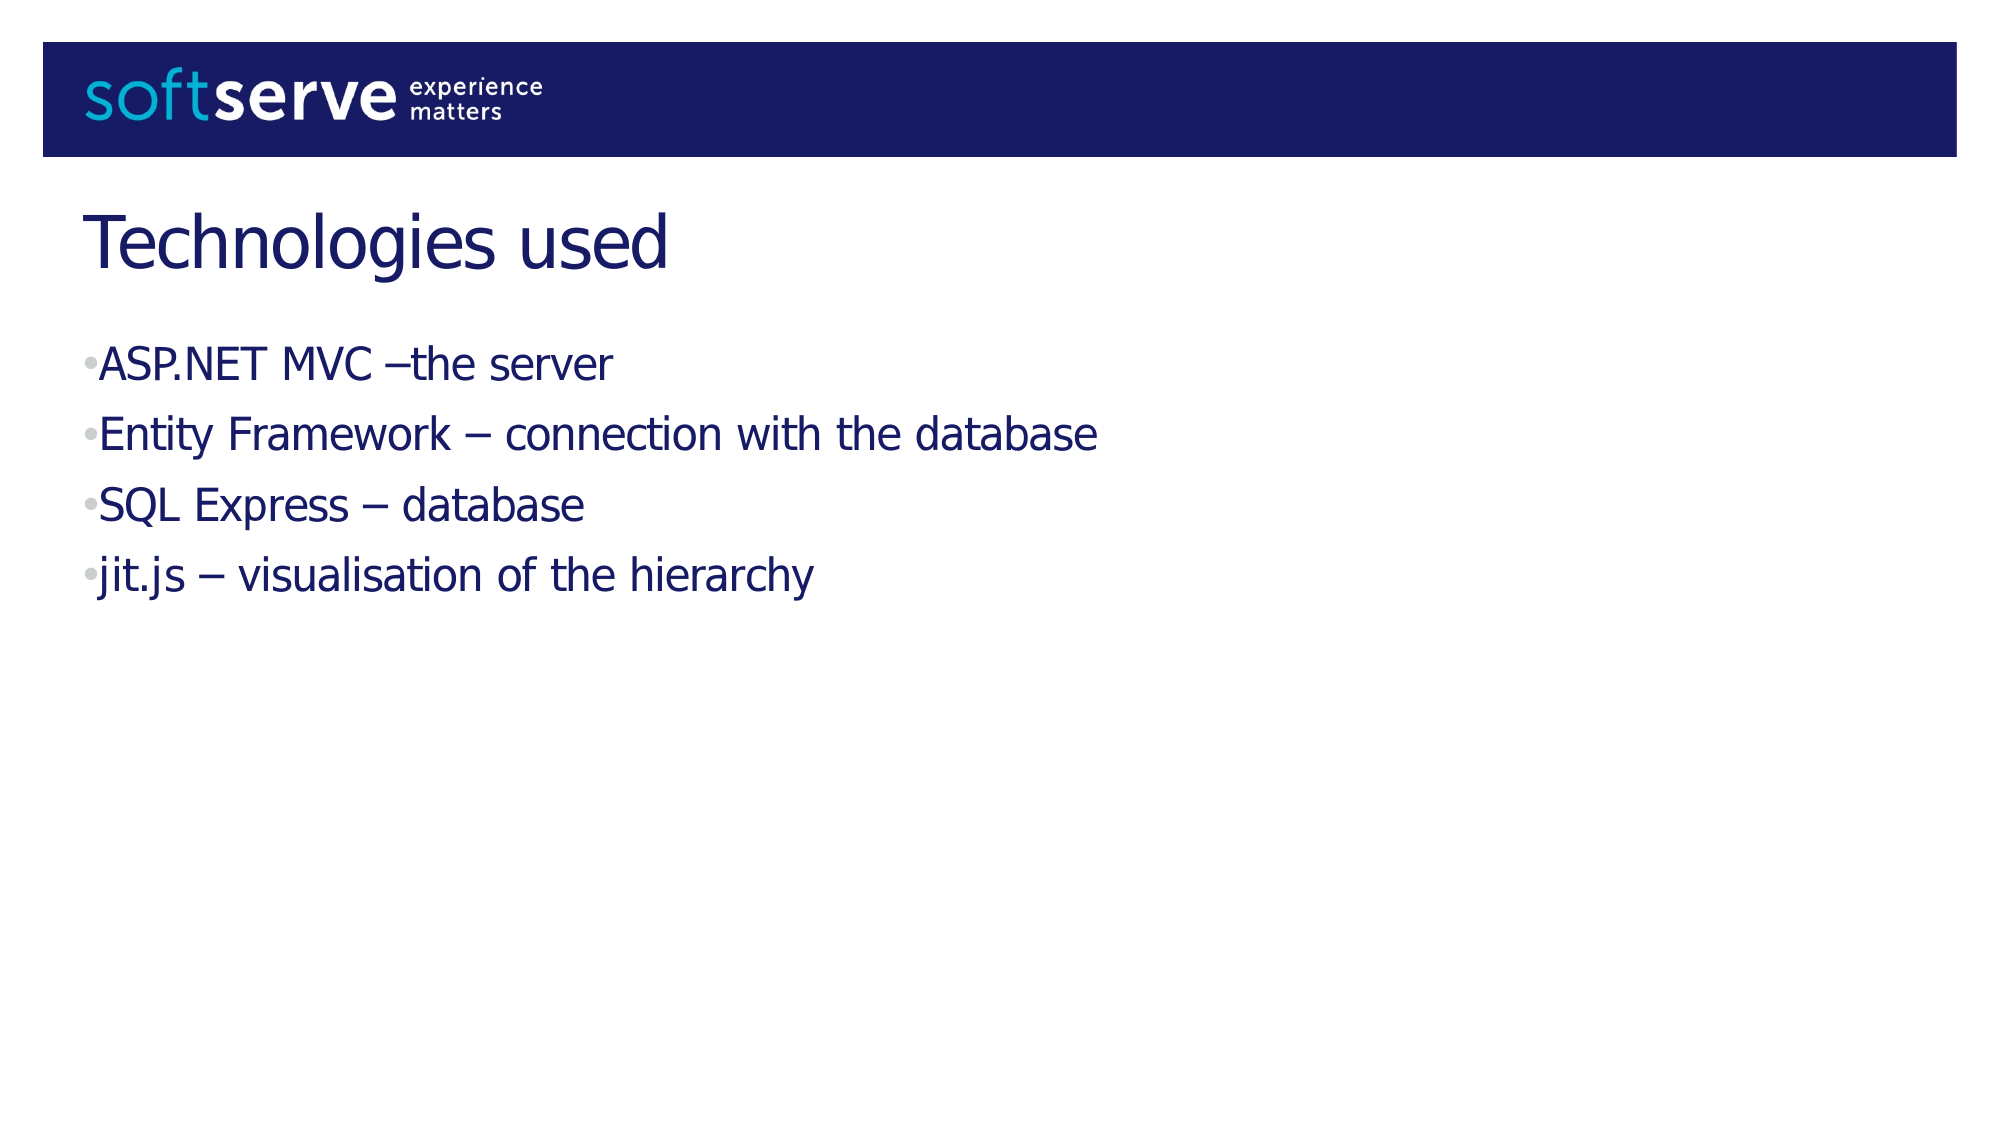

# Technologies used
ASP.NET MVC –the server
Entity Framework – connection with the database
SQL Express – database
jit.js – visualisation of the hierarchy